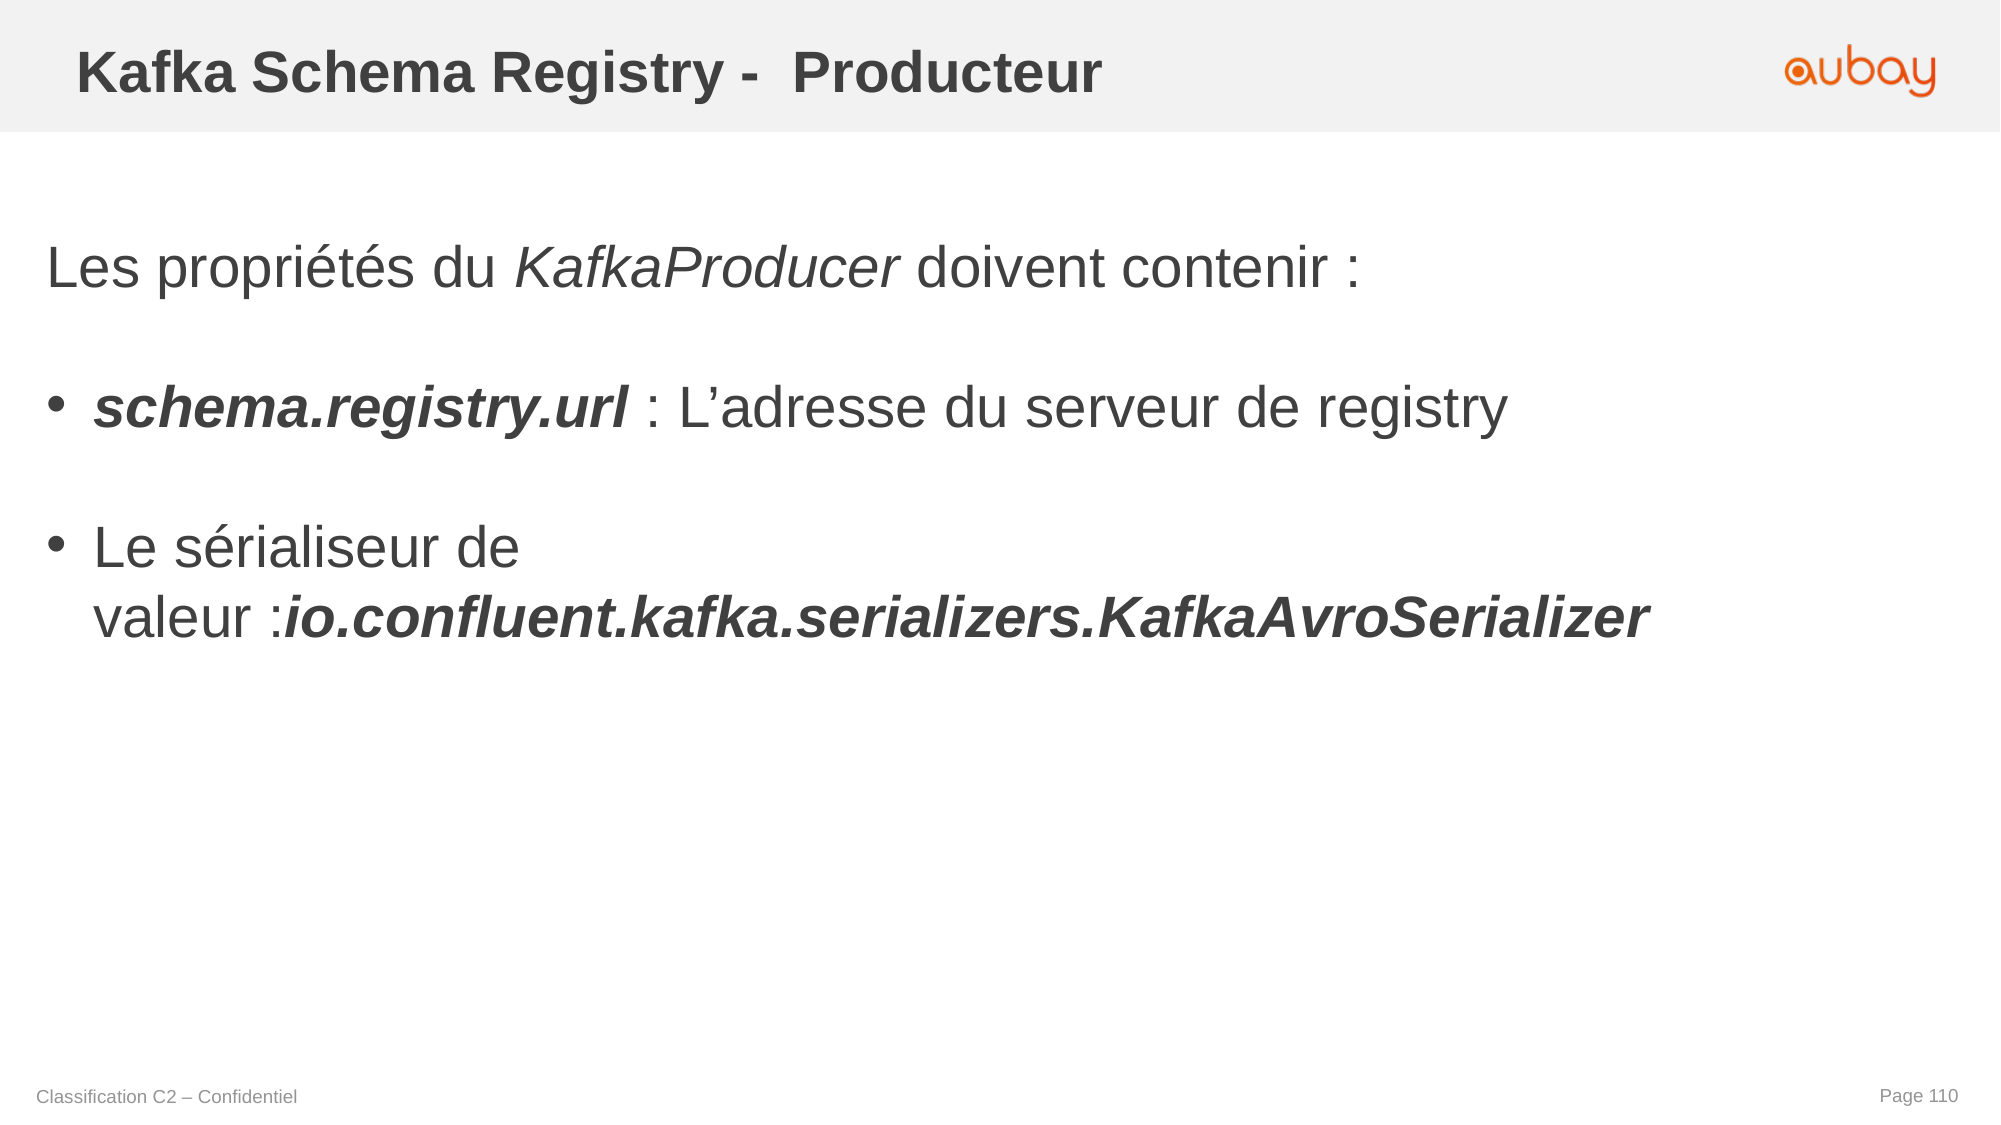

Kafka Schema Registry -  Producteur

Les propriétés du KafkaProducer doivent contenir :

schema.registry.url : L’adresse du serveur de registry

Le sérialiseur de valeur :io.confluent.kafka.serializers.KafkaAvroSerializer